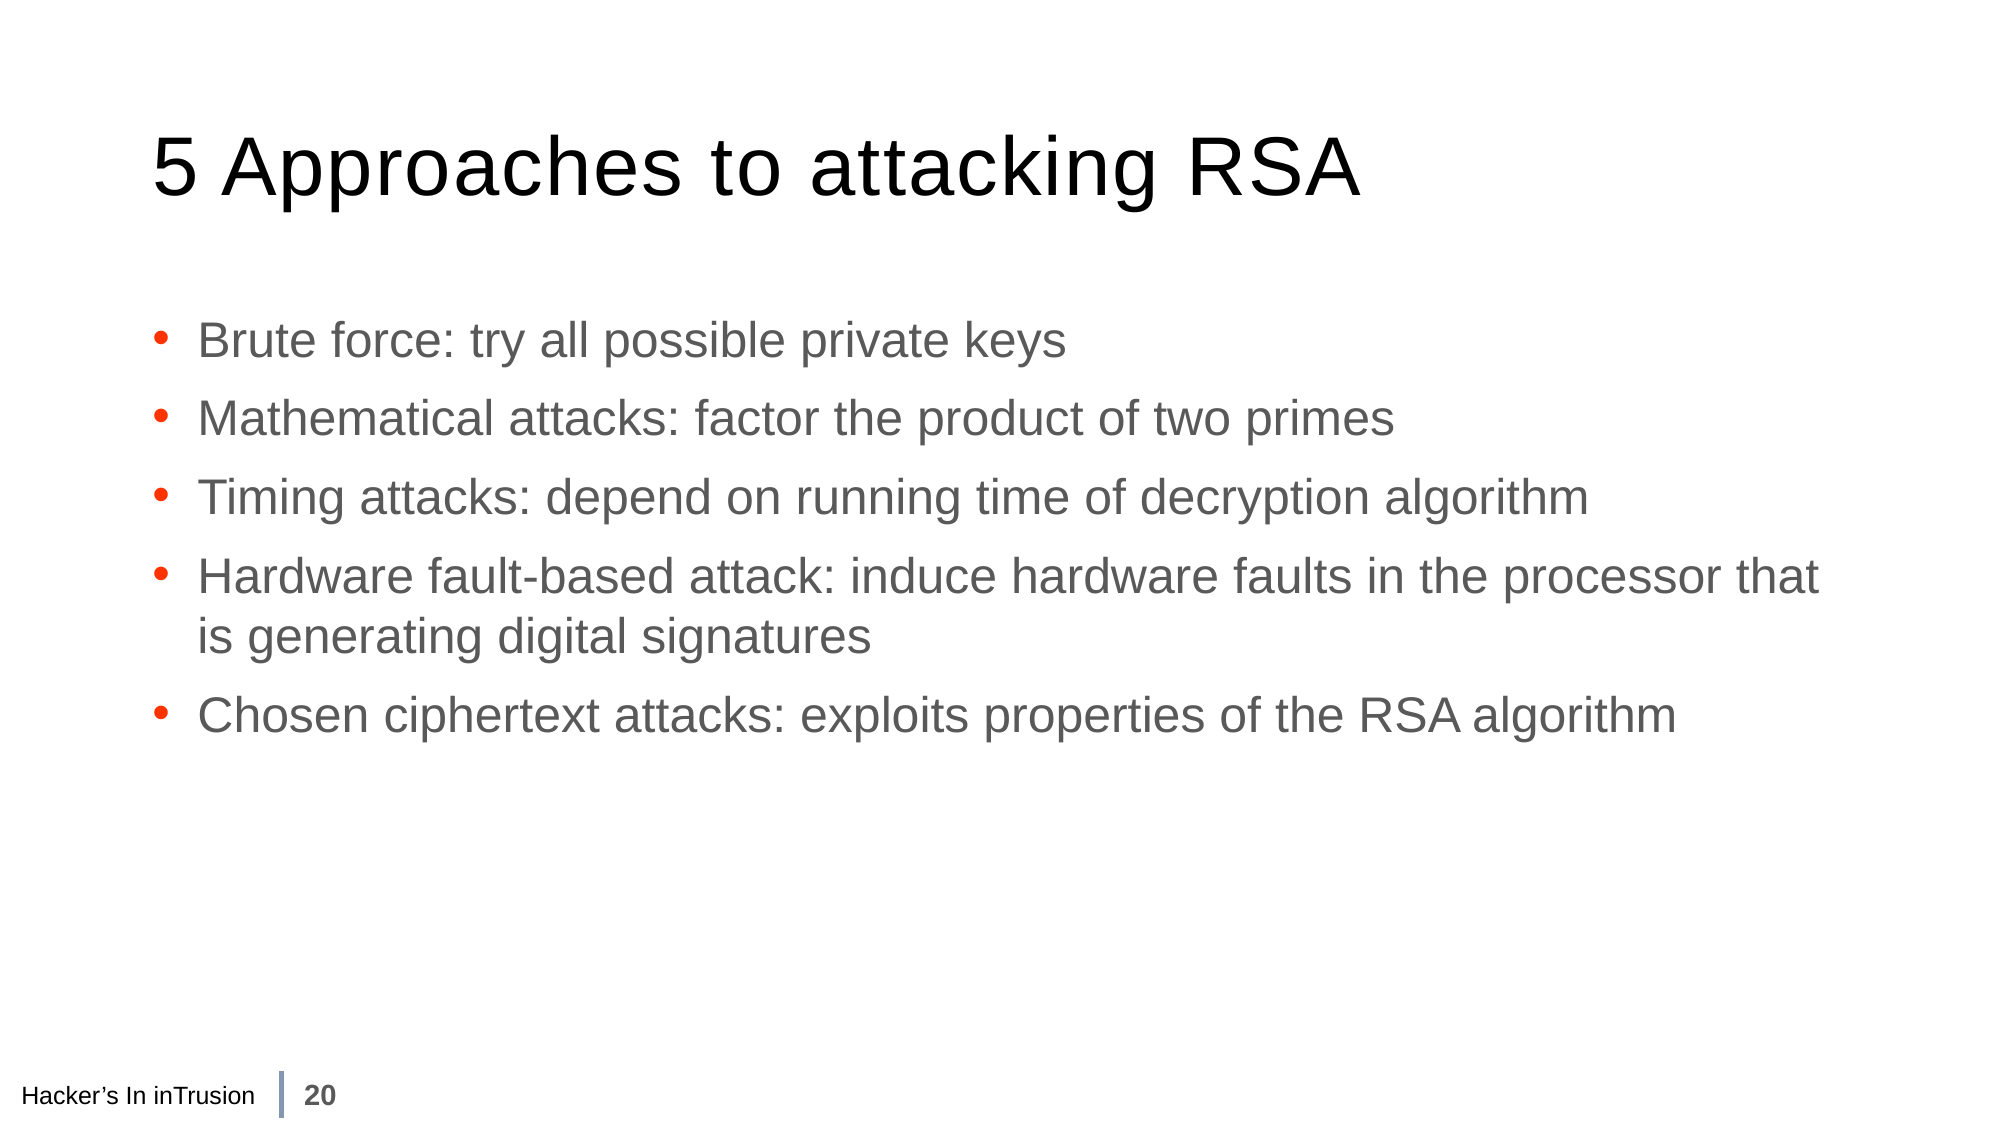

# 5 Approaches to attacking RSA
Brute force: try all possible private keys
Mathematical attacks: factor the product of two primes
Timing attacks: depend on running time of decryption algorithm
Hardware fault-based attack: induce hardware faults in the processor that is generating digital signatures
Chosen ciphertext attacks: exploits properties of the RSA algorithm